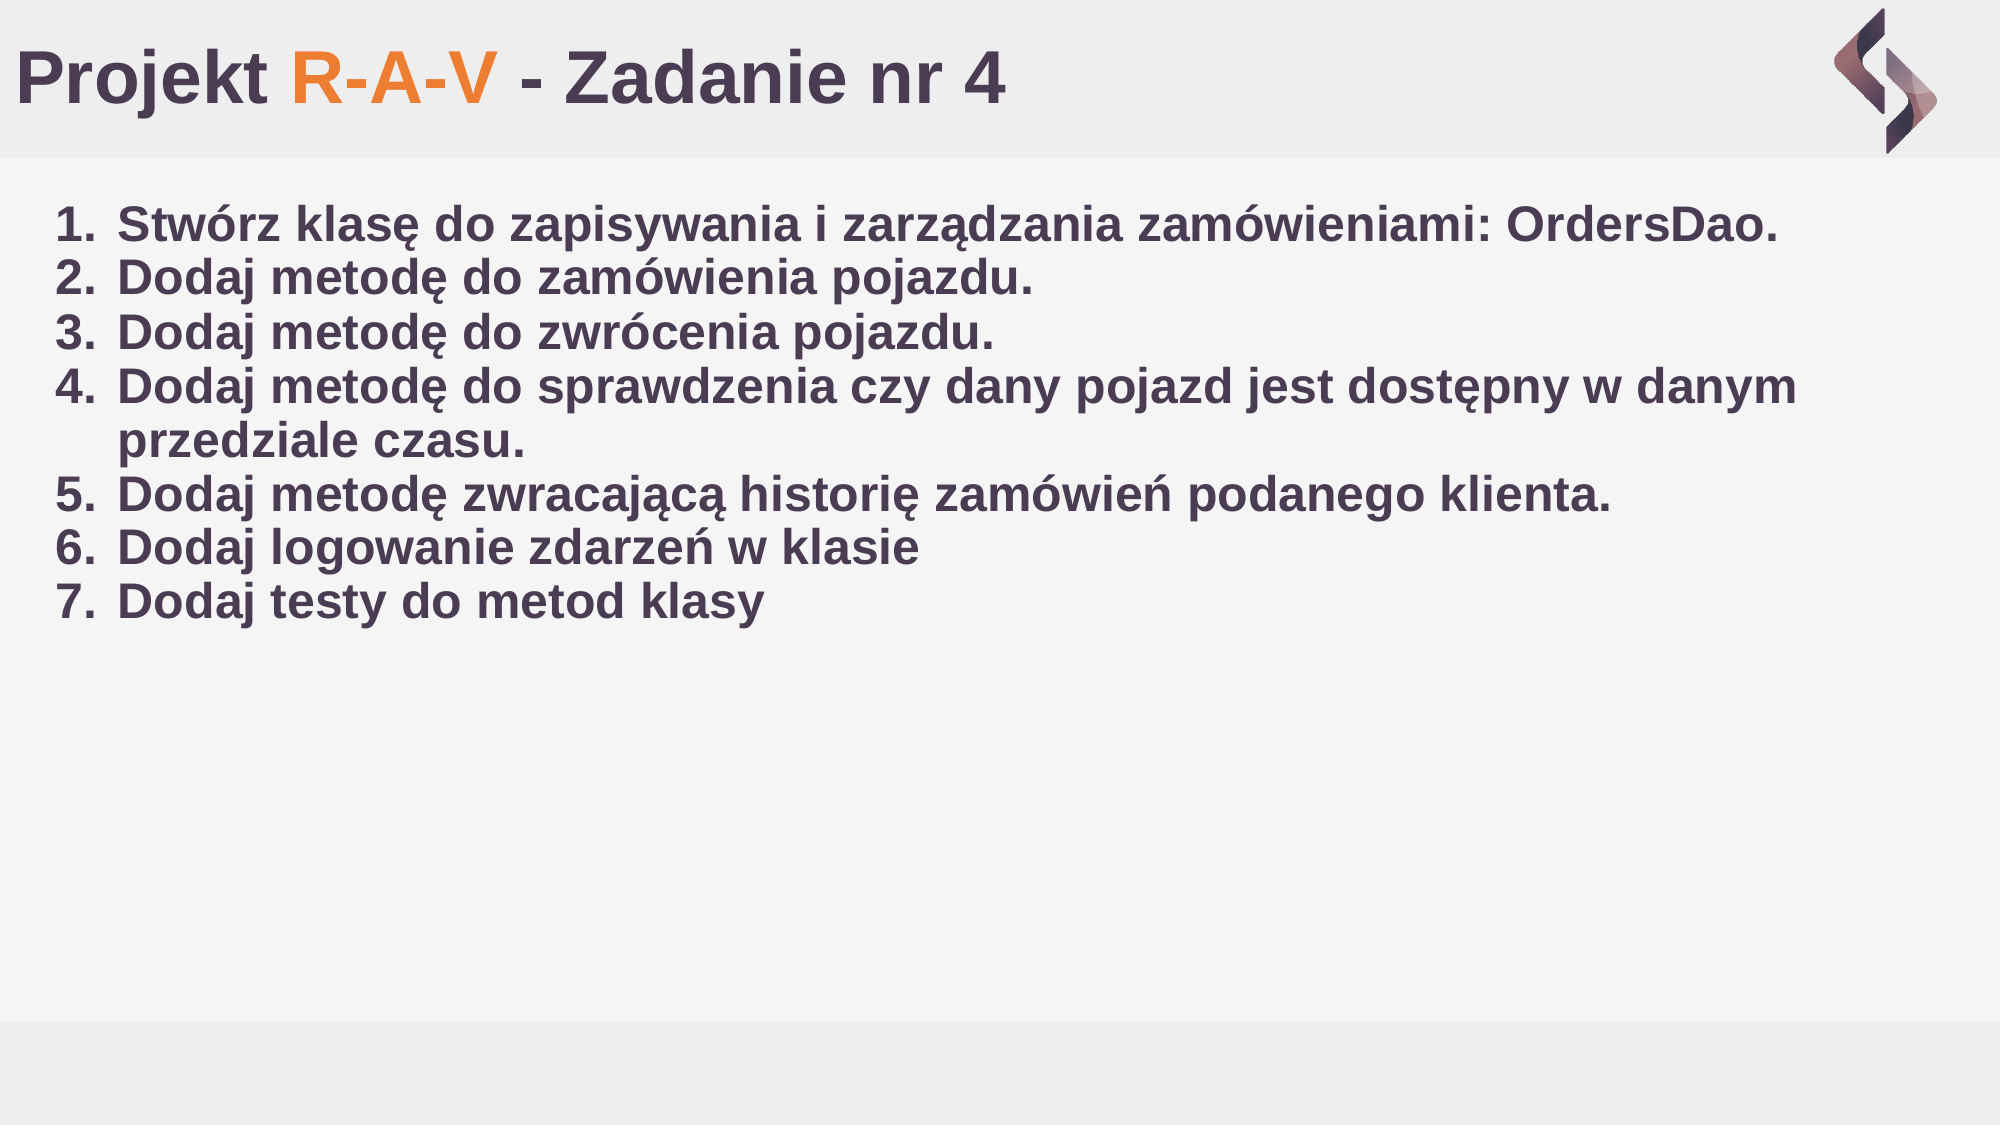

# Projekt R-A-V - Zadanie nr 4
Stwórz klasę do zapisywania i zarządzania zamówieniami: OrdersDao.
Dodaj metodę do zamówienia pojazdu.
Dodaj metodę do zwrócenia pojazdu.
Dodaj metodę do sprawdzenia czy dany pojazd jest dostępny w danym przedziale czasu.
Dodaj metodę zwracającą historię zamówień podanego klienta.
Dodaj logowanie zdarzeń w klasie
Dodaj testy do metod klasy